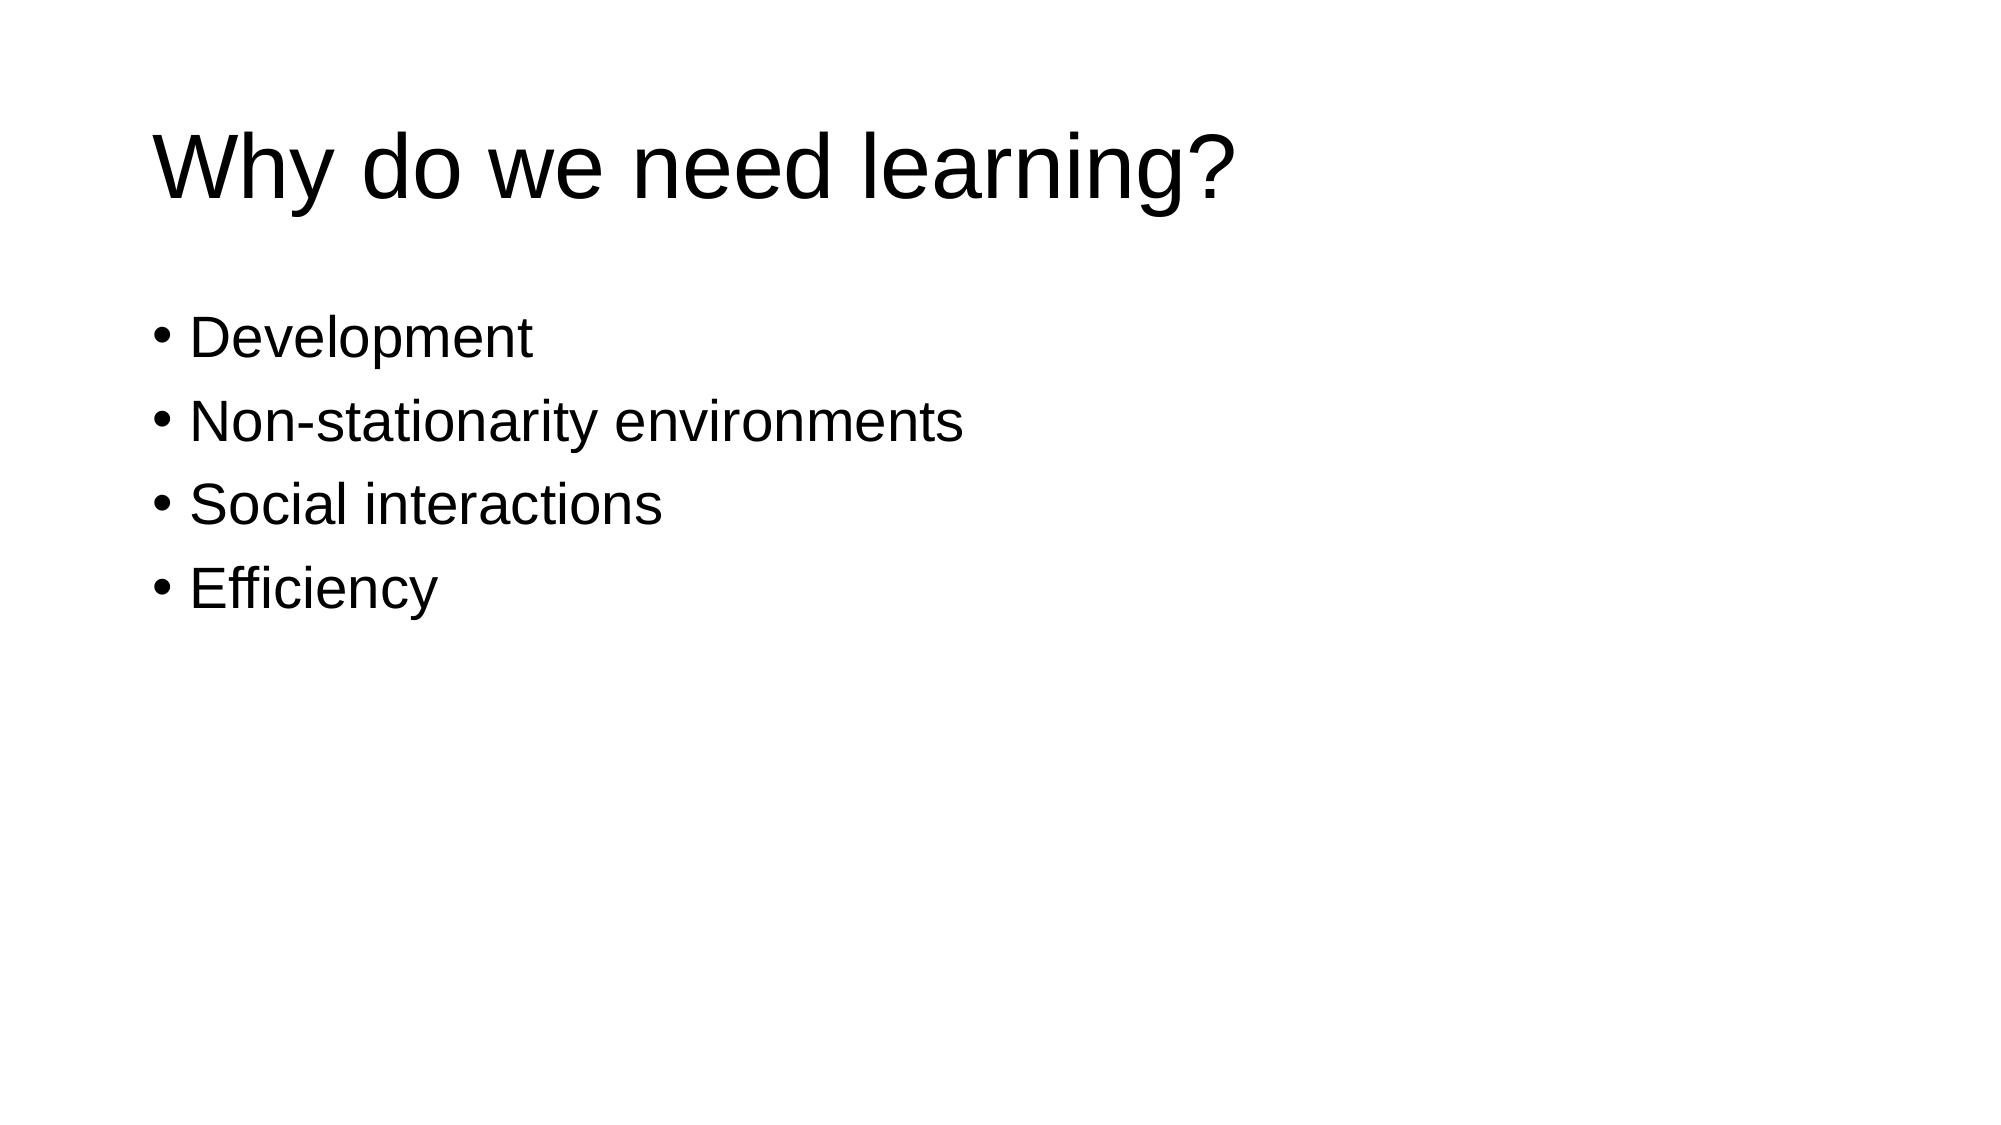

# Why do we need learning?
Development
Non-stationarity environments
Social interactions
Efficiency